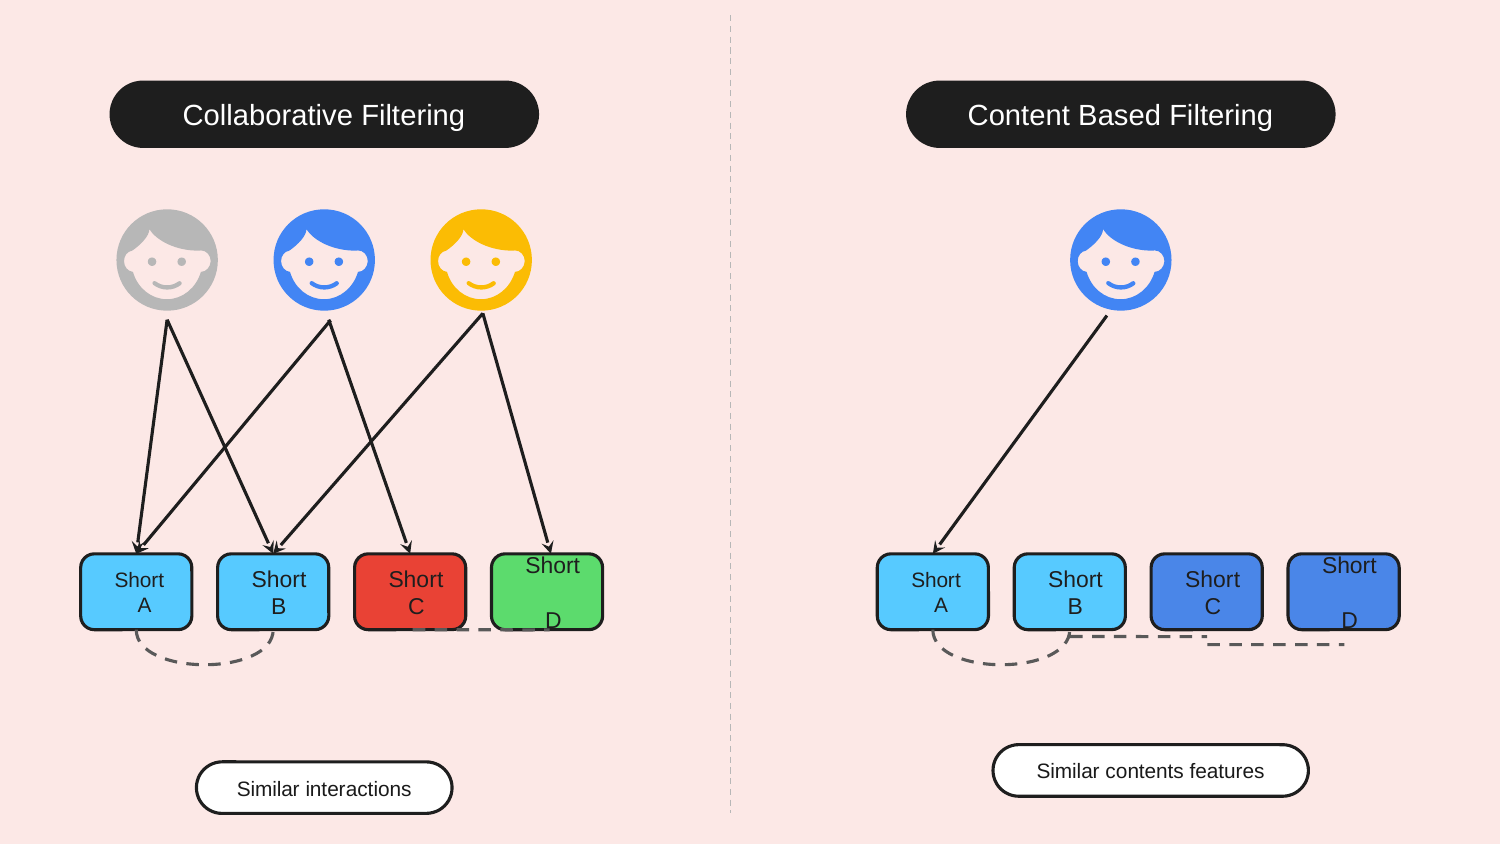

Collaborative Filtering
Content Based Filtering

Short
    A
Short
   B
Short
    A
Short
   B
Short
   C
Short
   D
Short
   C
Short
   D
Similar contents features
Similar interactions